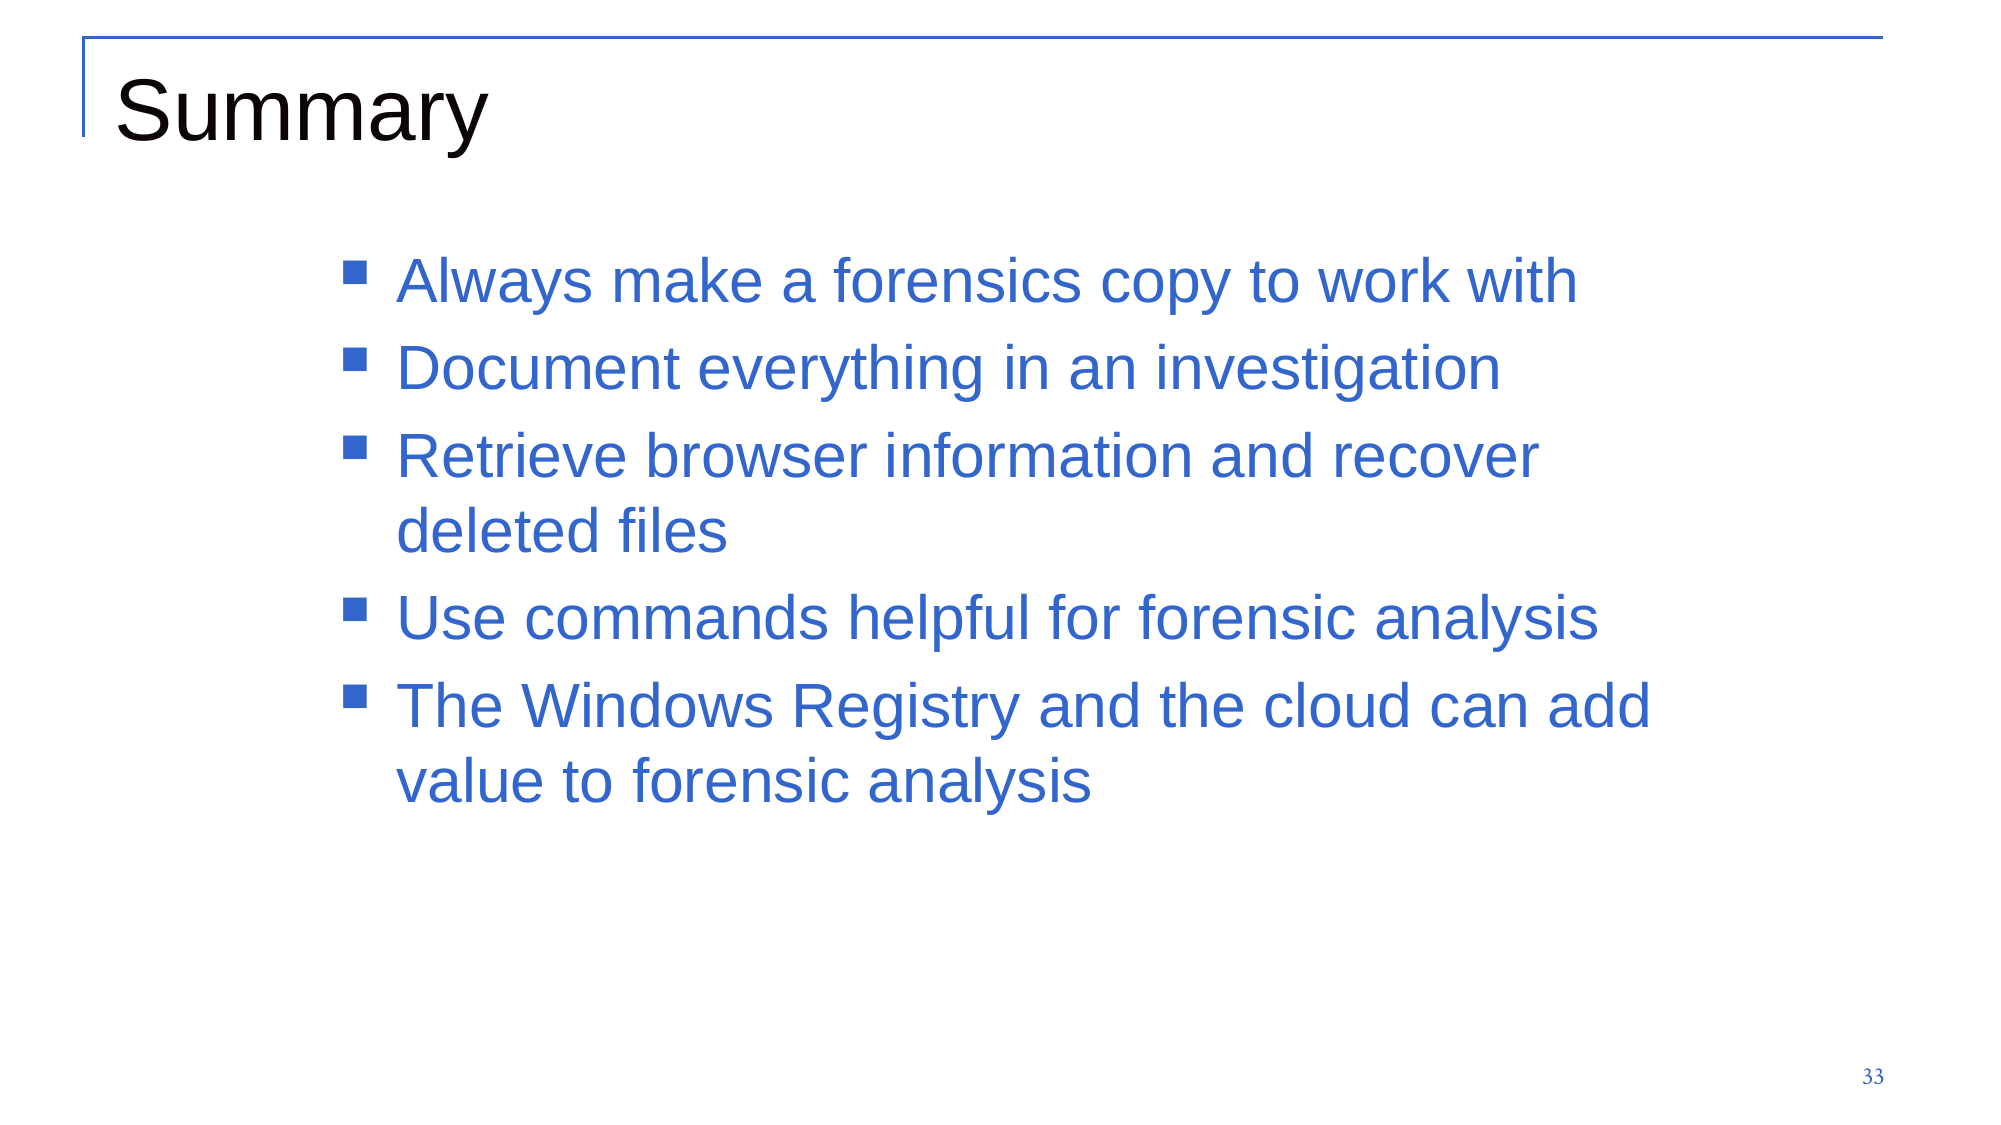

# Summary
Always make a forensics copy to work with
Document everything in an investigation
Retrieve browser information and recover deleted files
Use commands helpful for forensic analysis
The Windows Registry and the cloud can add value to forensic analysis
33